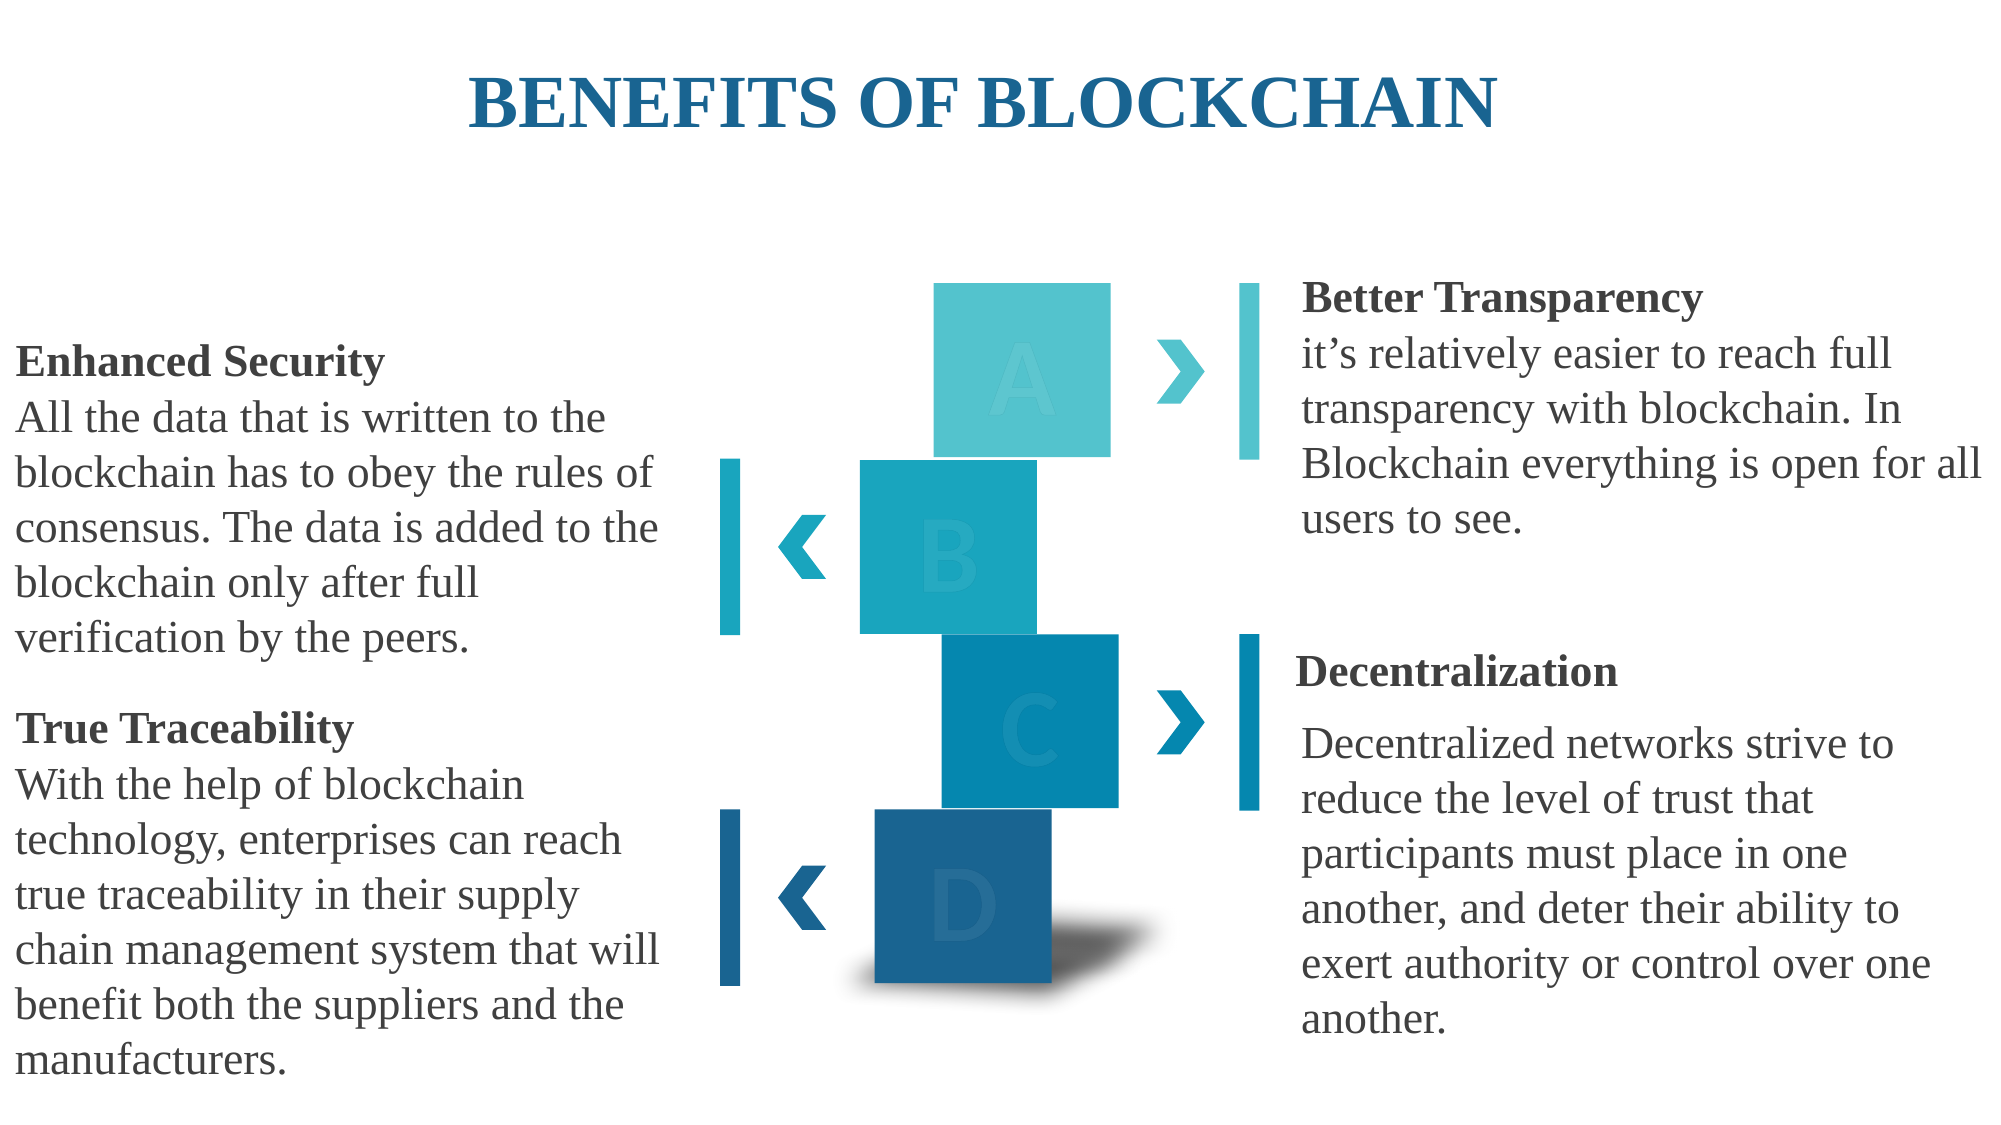

BENEFITS OF BLOCKCHAIN
Better Transparency
it’s relatively easier to reach full transparency with blockchain. In Blockchain everything is open for all users to see.
A
B
C
D

Enhanced Security
All the data that is written to the blockchain has to obey the rules of consensus. The data is added to the blockchain only after full verification by the peers.

Decentralization
Decentralized networks strive to reduce the level of trust that participants must place in one another, and deter their ability to exert authority or control over one another.

True Traceability
With the help of blockchain technology, enterprises can reach true traceability in their supply chain management system that will benefit both the suppliers and the manufacturers.